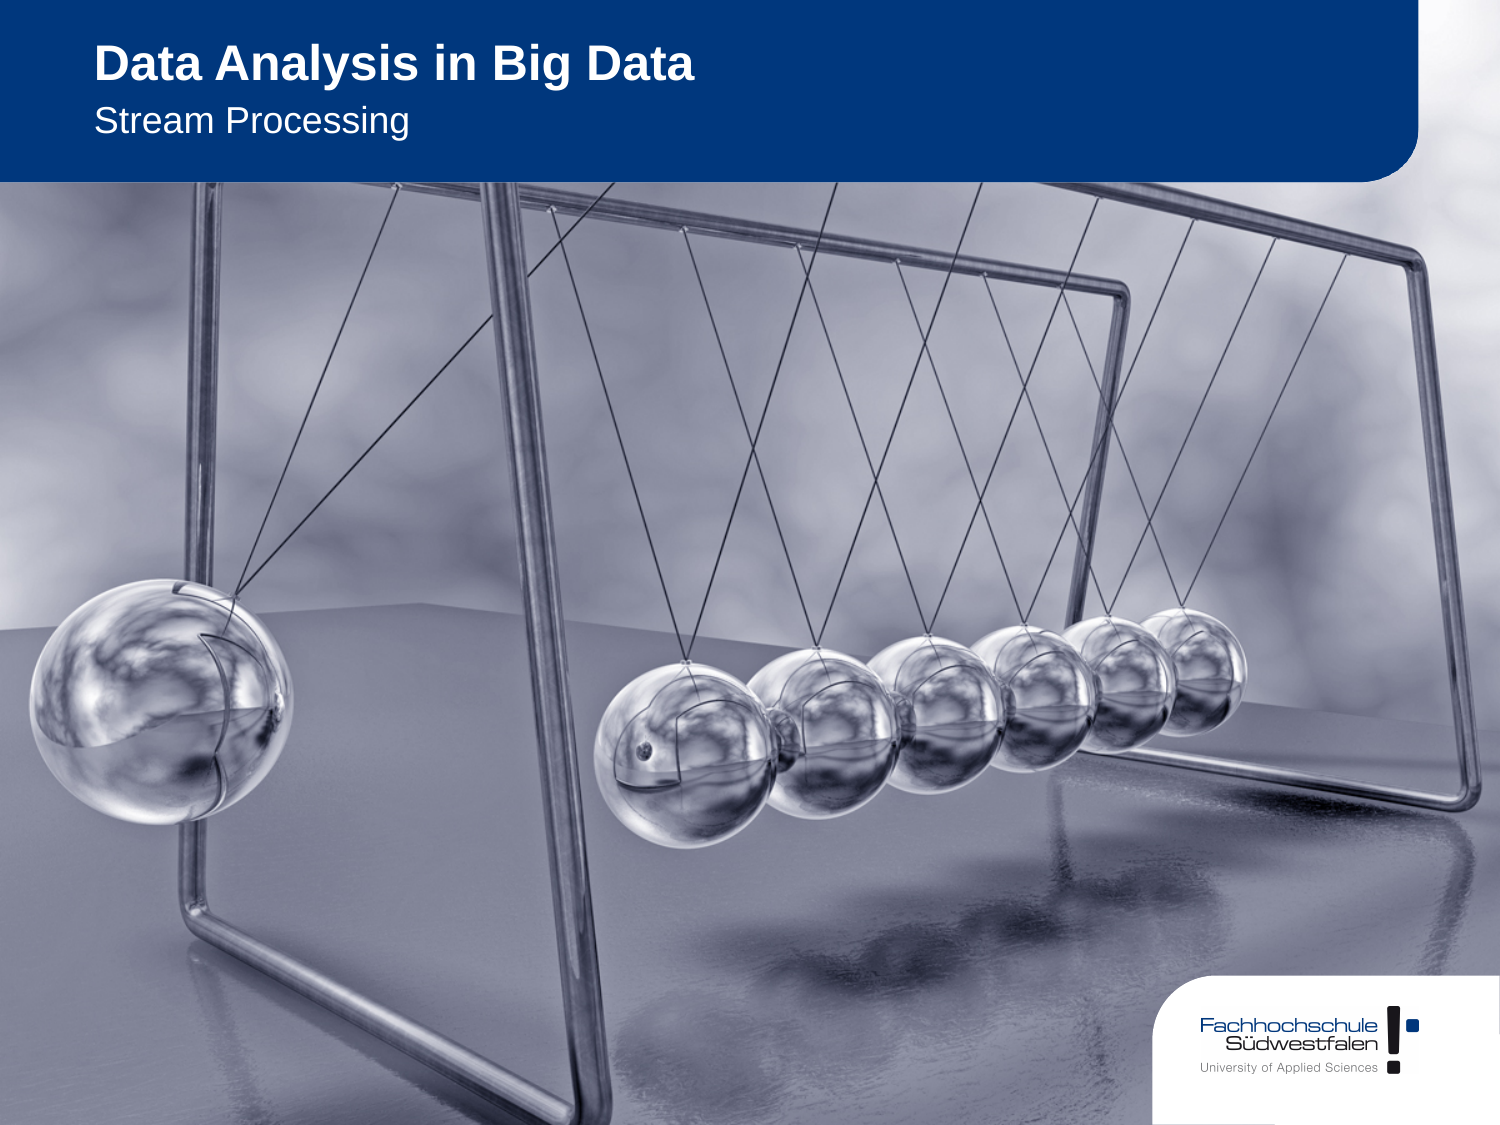

# Data Analysis in Big Data
Stream Processing